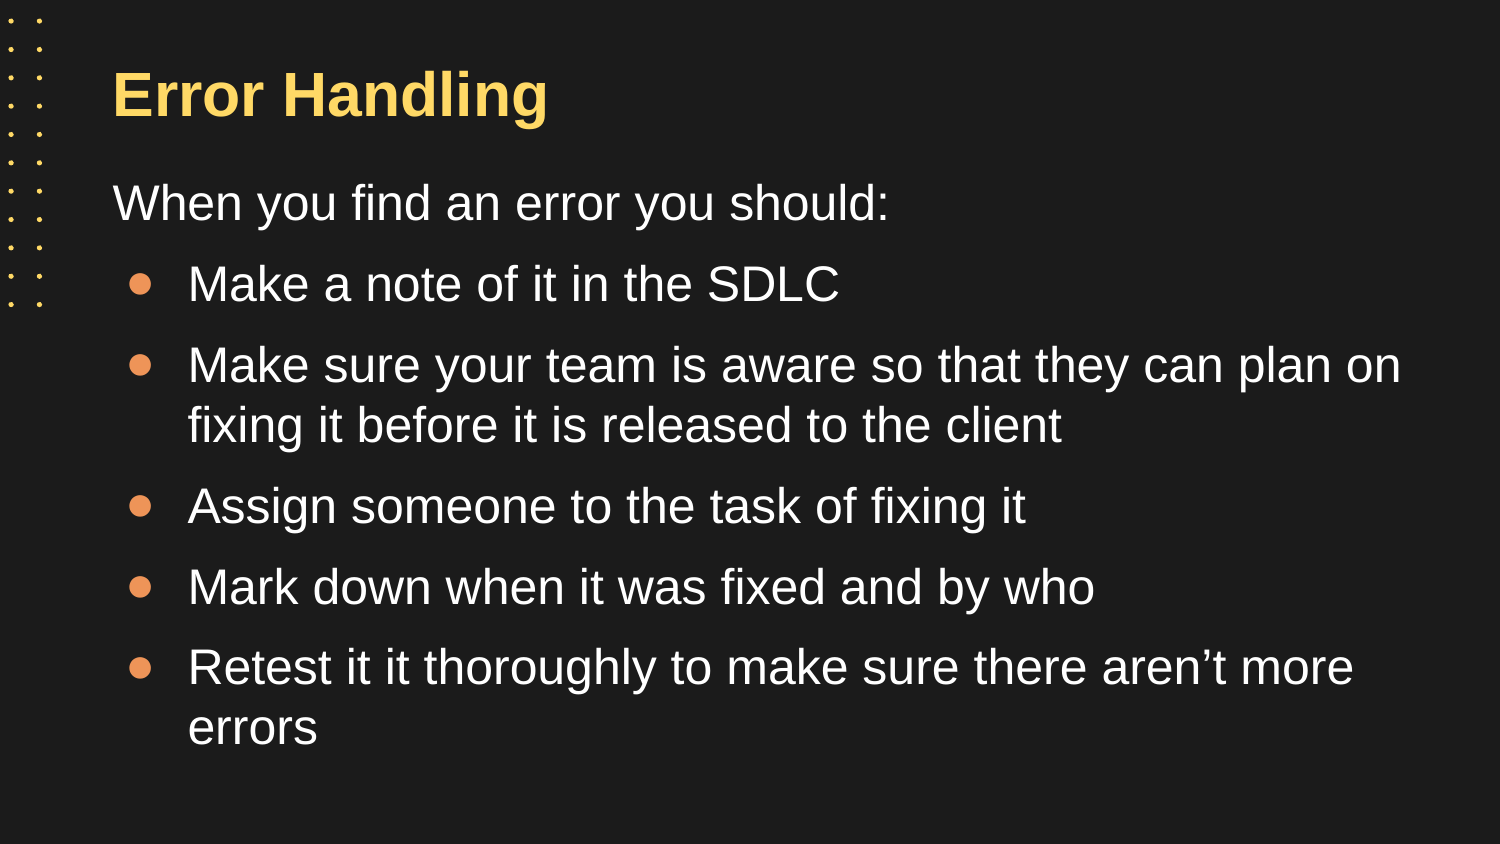

# Error Handling
When you find an error you should:
Make a note of it in the SDLC
Make sure your team is aware so that they can plan on fixing it before it is released to the client
Assign someone to the task of fixing it
Mark down when it was fixed and by who
Retest it it thoroughly to make sure there aren’t more errors